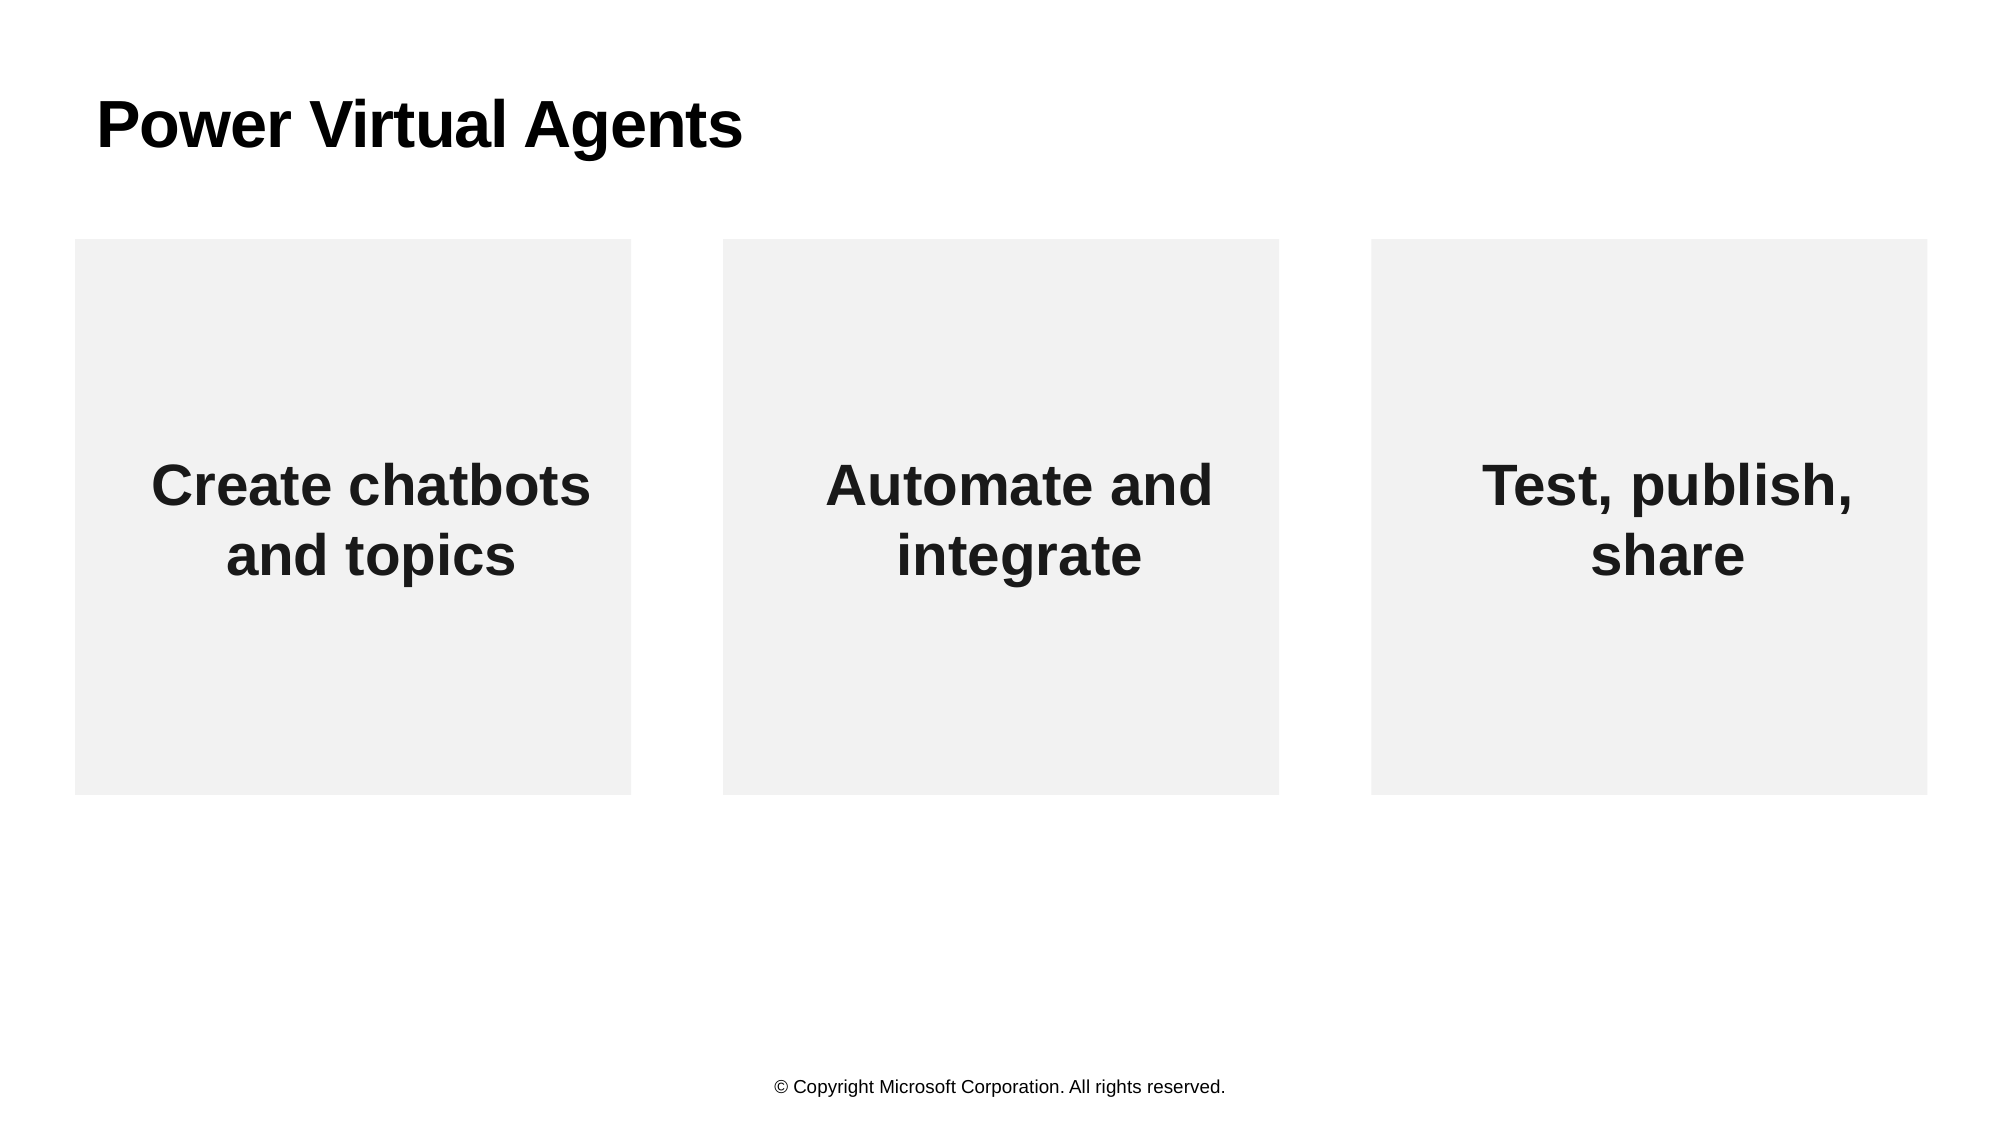

# Power Virtual Agents
Create chatbots and topics
Automate and integrate
Test, publish, share